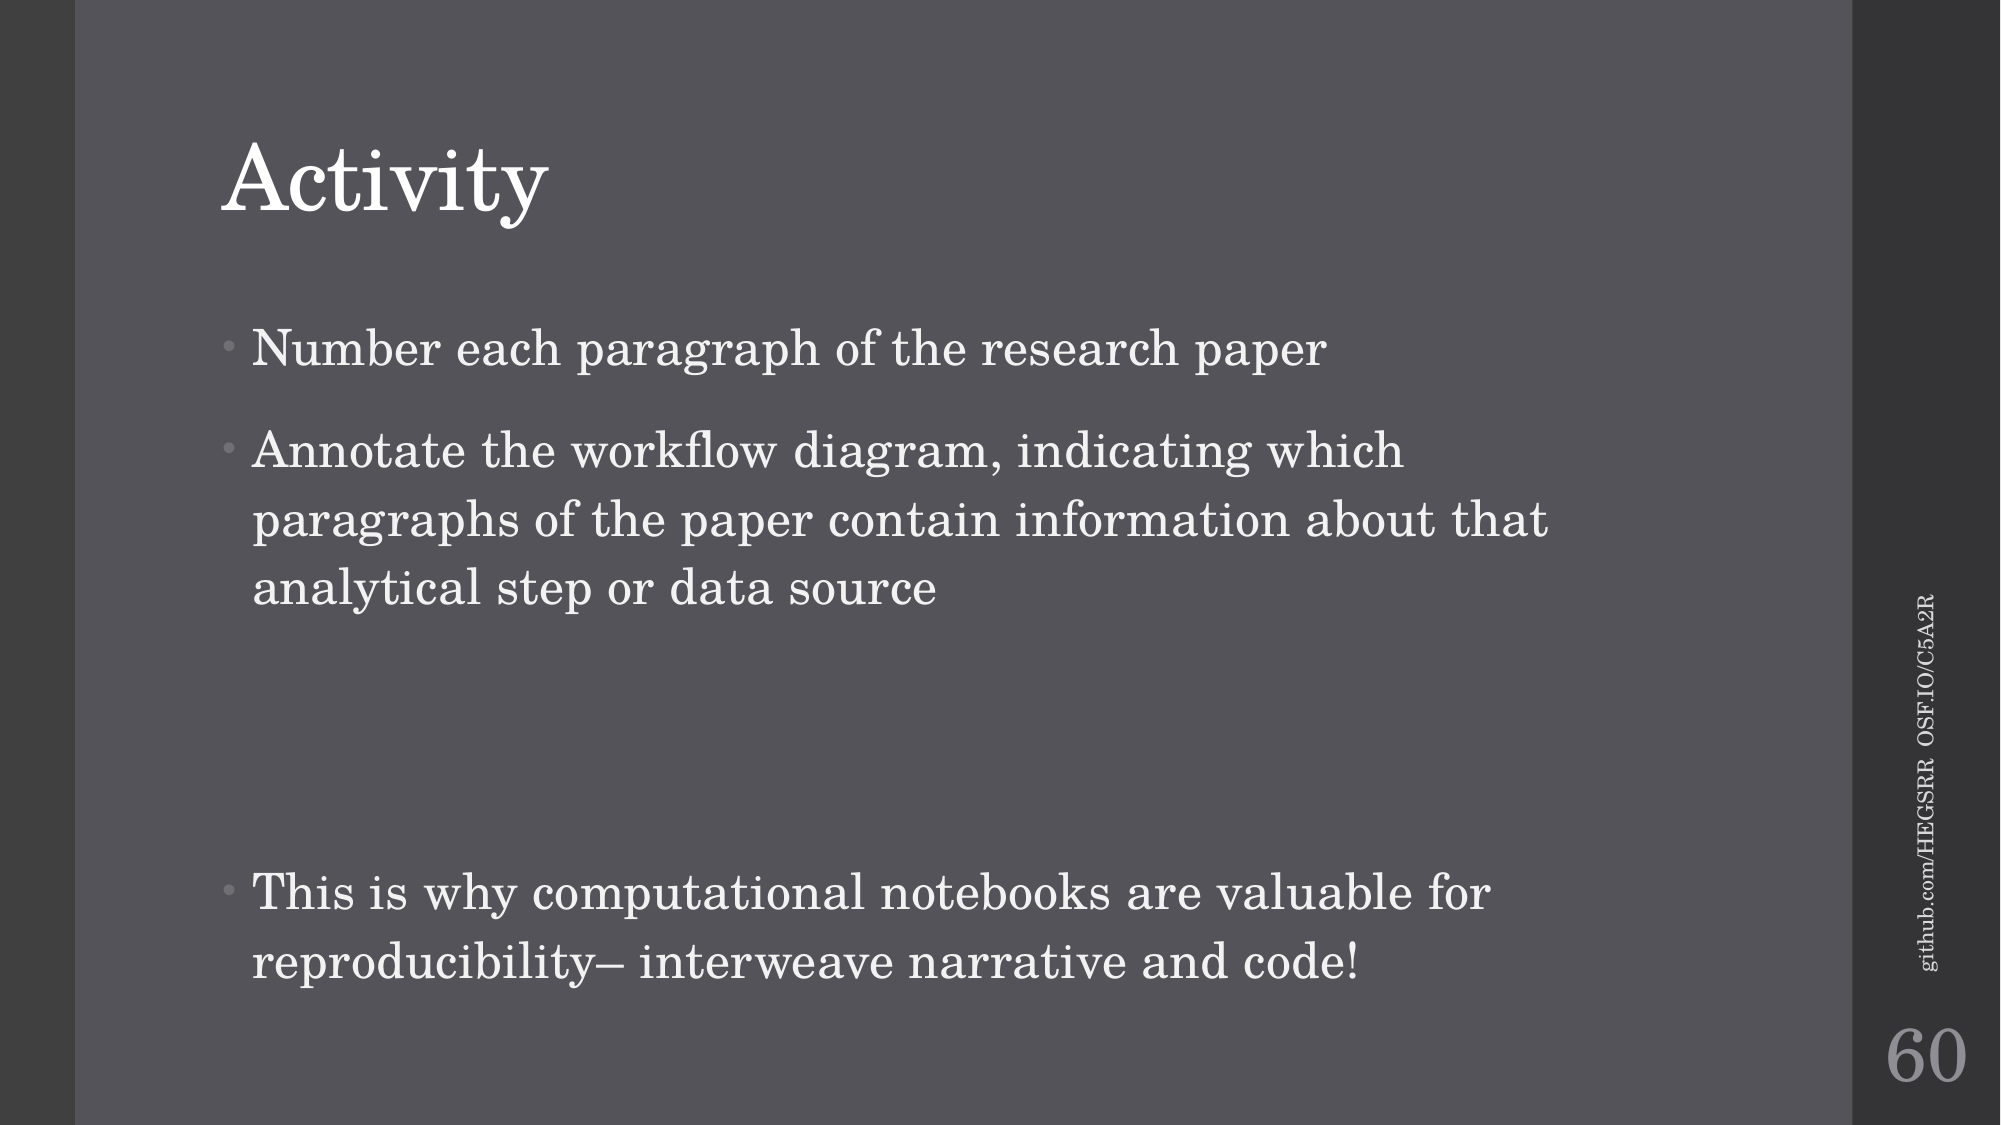

# Activity
Number each paragraph of the research paper
Annotate the workflow diagram, indicating which paragraphs of the paper contain information about that analytical step or data source

This is why computational notebooks are valuable for reproducibility– interweave narrative and code!

github.com/HEGSRR  OSF.IO/C5A2R
60